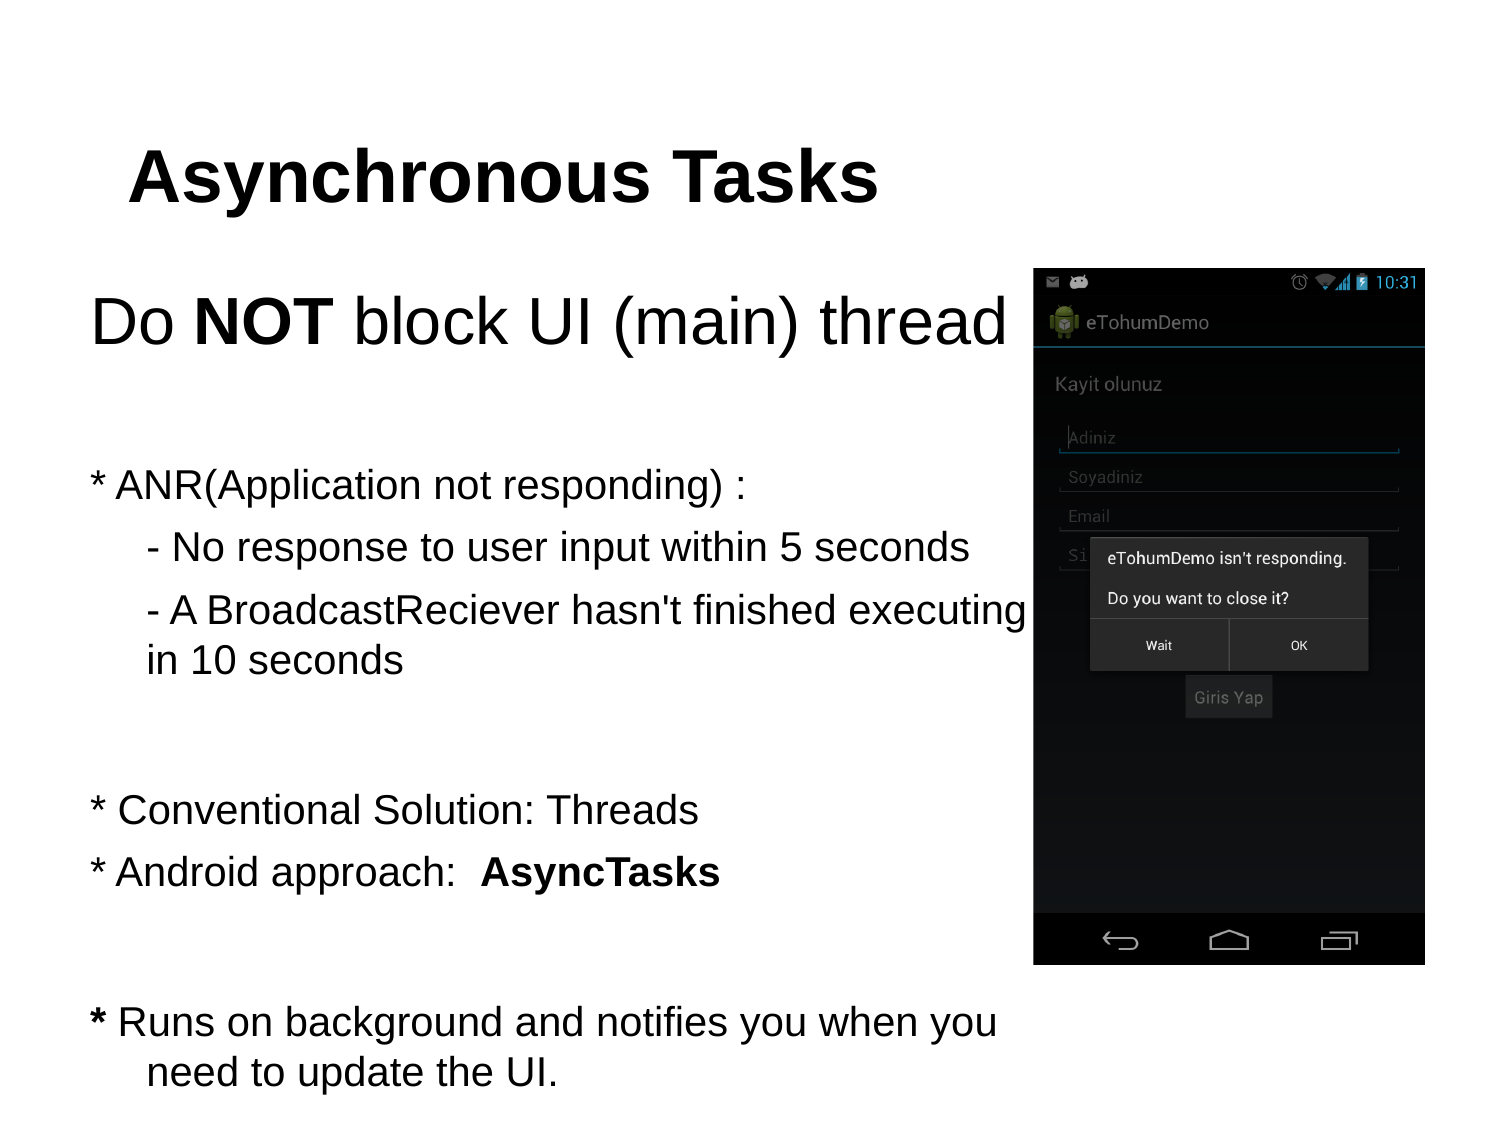

# Asynchronous Tasks
Do NOT block UI (main) thread

* ANR(Application not responding) :
	- No response to user input within 5 seconds
	- A BroadcastReciever hasn't finished executing in 10 seconds

* Conventional Solution: Threads
* Android approach:  AsyncTasks

* Runs on background and notifies you when you need to update the UI.